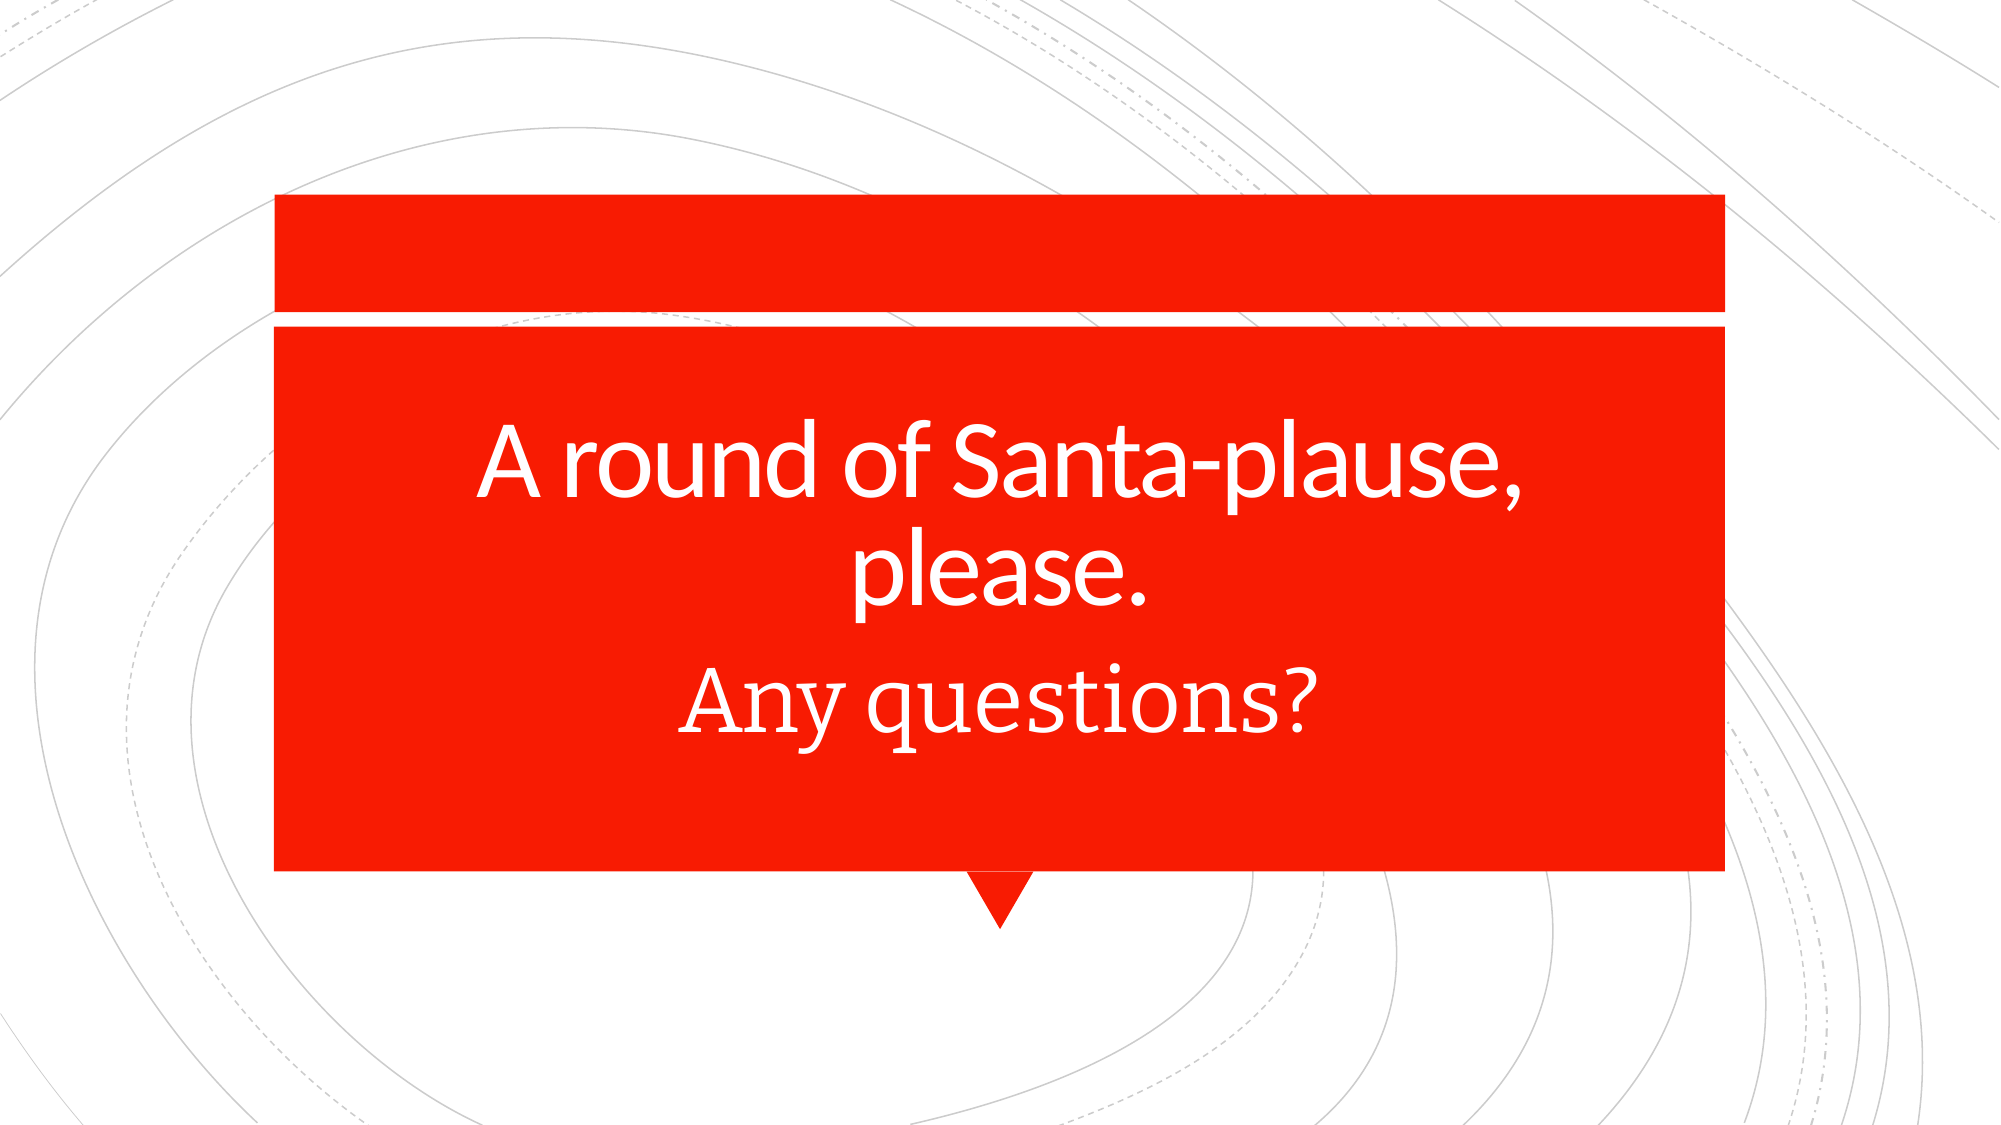

# A round of Santa-plause, please.
Any questions?